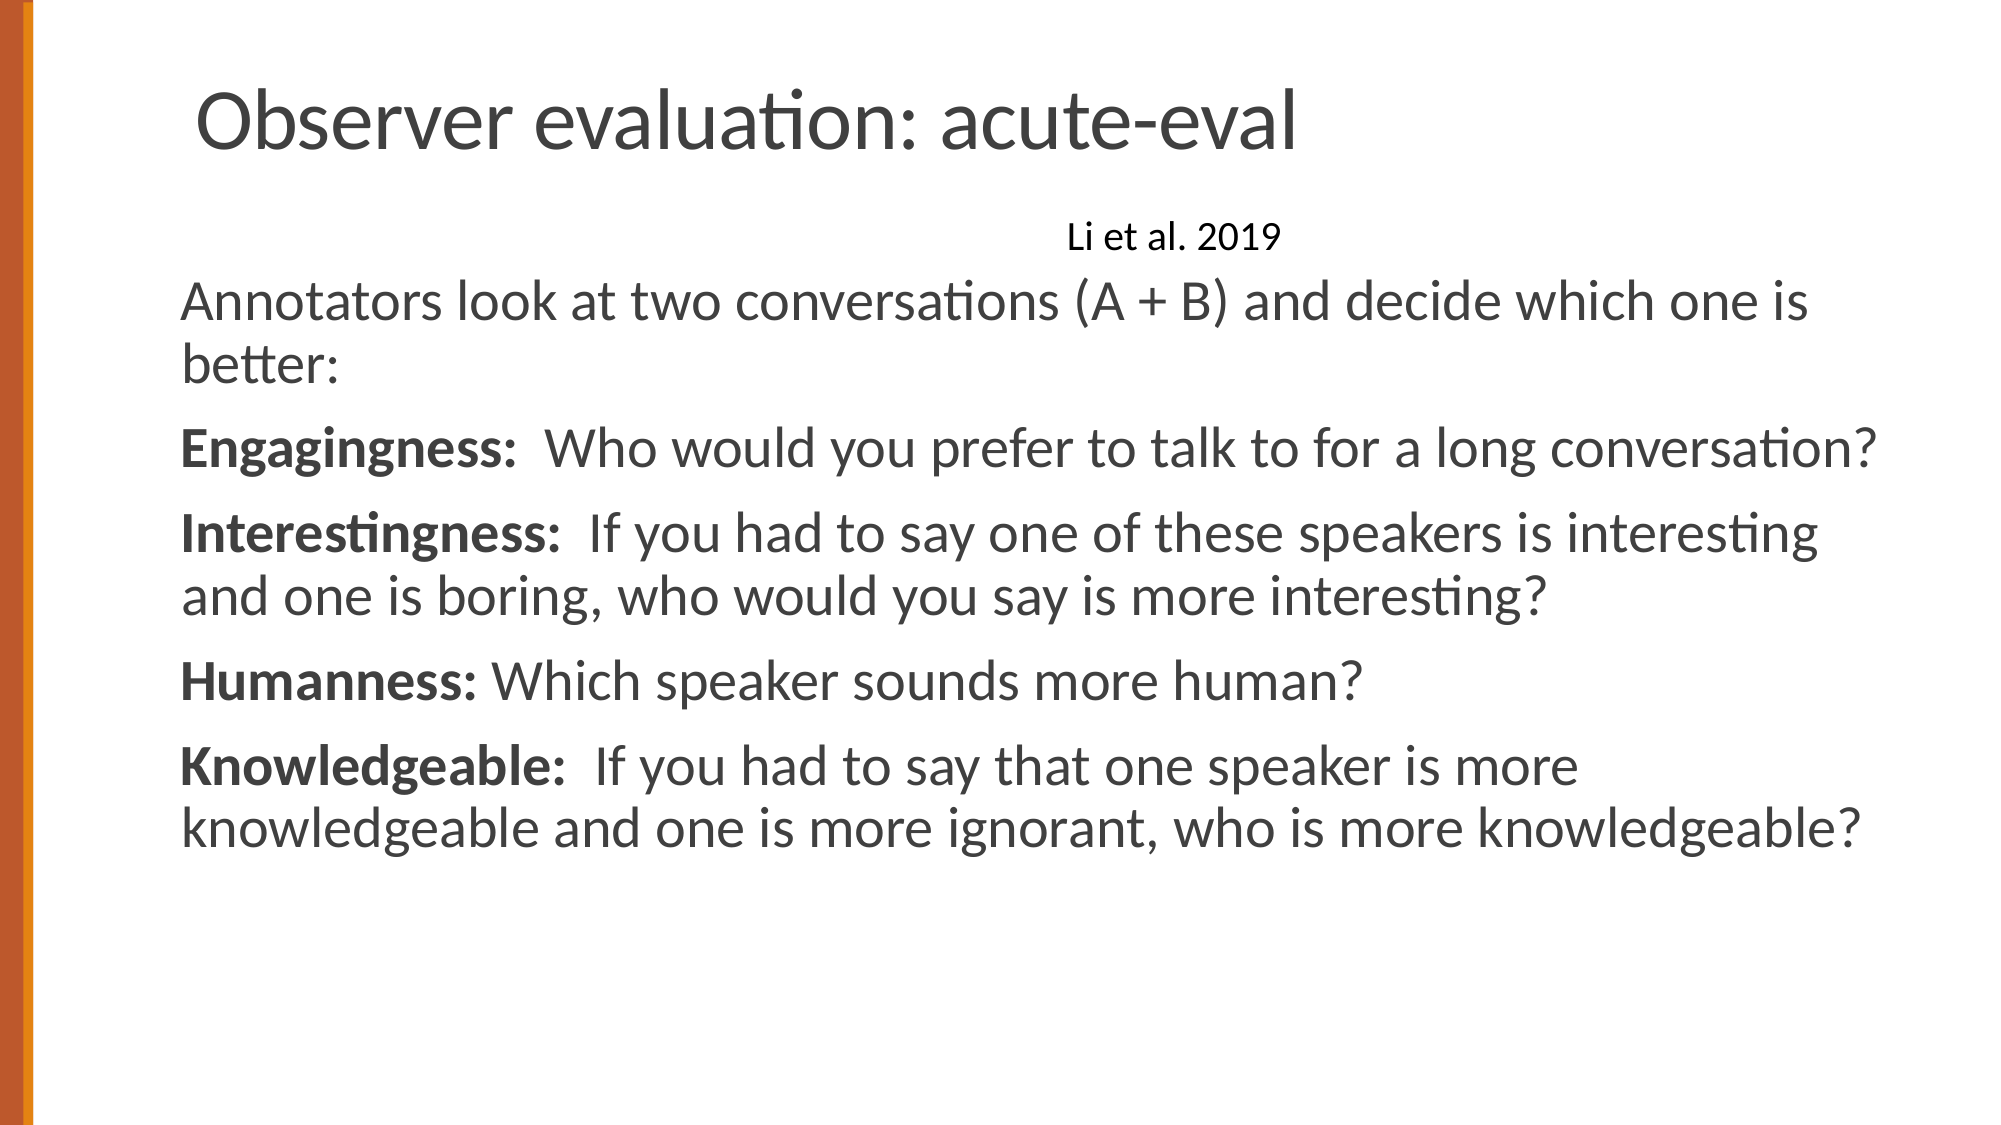

# Observer evaluation: acute-eval
Li et al. 2019
Annotators look at two conversations (A + B) and decide which one is better:
Engagingness:  Who would you prefer to talk to for a long conversation?
Interestingness:  If you had to say one of these speakers is interesting and one is boring, who would you say is more interesting?
Humanness: Which speaker sounds more human?
Knowledgeable:  If you had to say that one speaker is more knowledgeable and one is more ignorant, who is more knowledgeable?